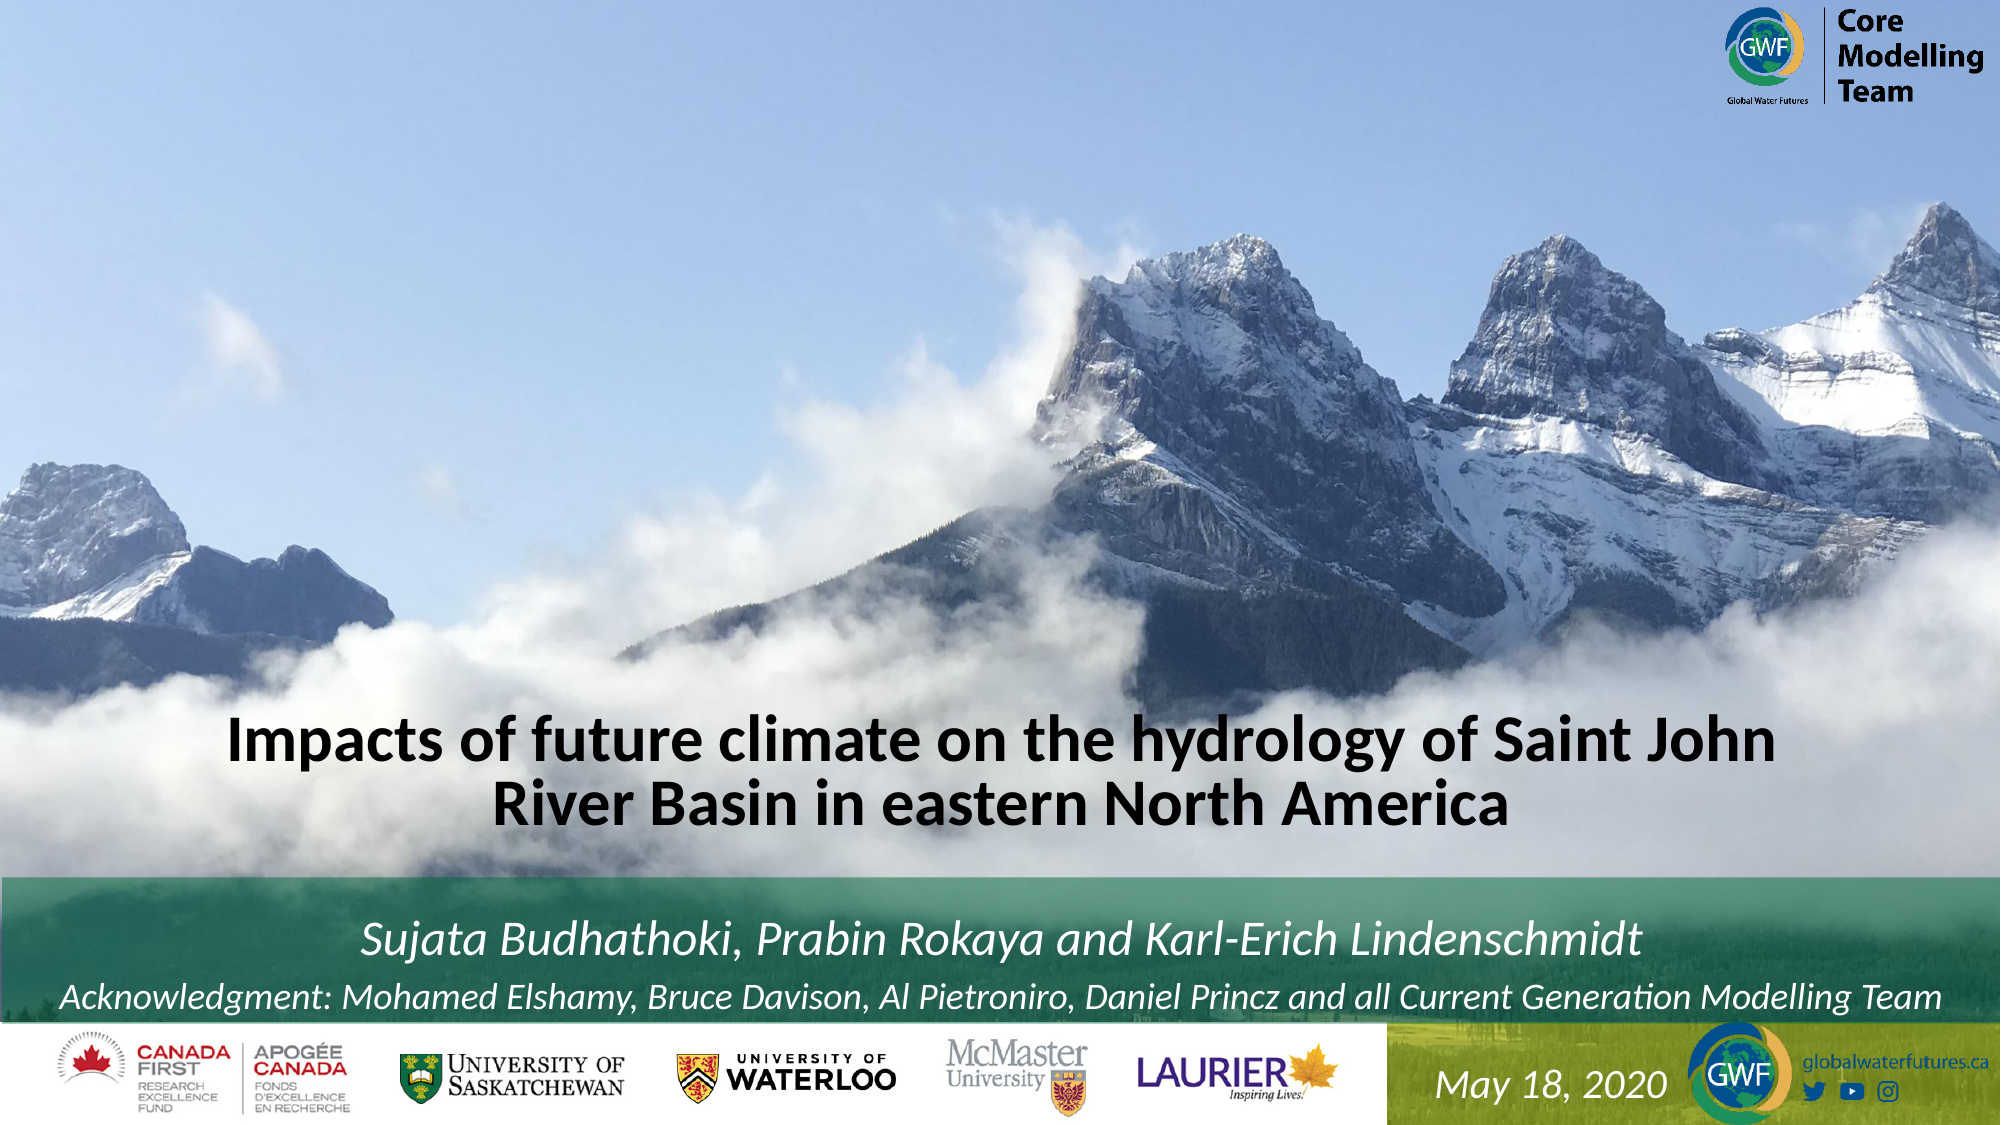

Impacts of future climate on the hydrology of Saint John River Basin in eastern North America
# Sujata Budhathoki, Prabin Rokaya and Karl-Erich Lindenschmidt Acknowledgment: Mohamed Elshamy, Bruce Davison, Al Pietroniro, Daniel Princz and all Current Generation Modelling Team
May 18, 2020
1